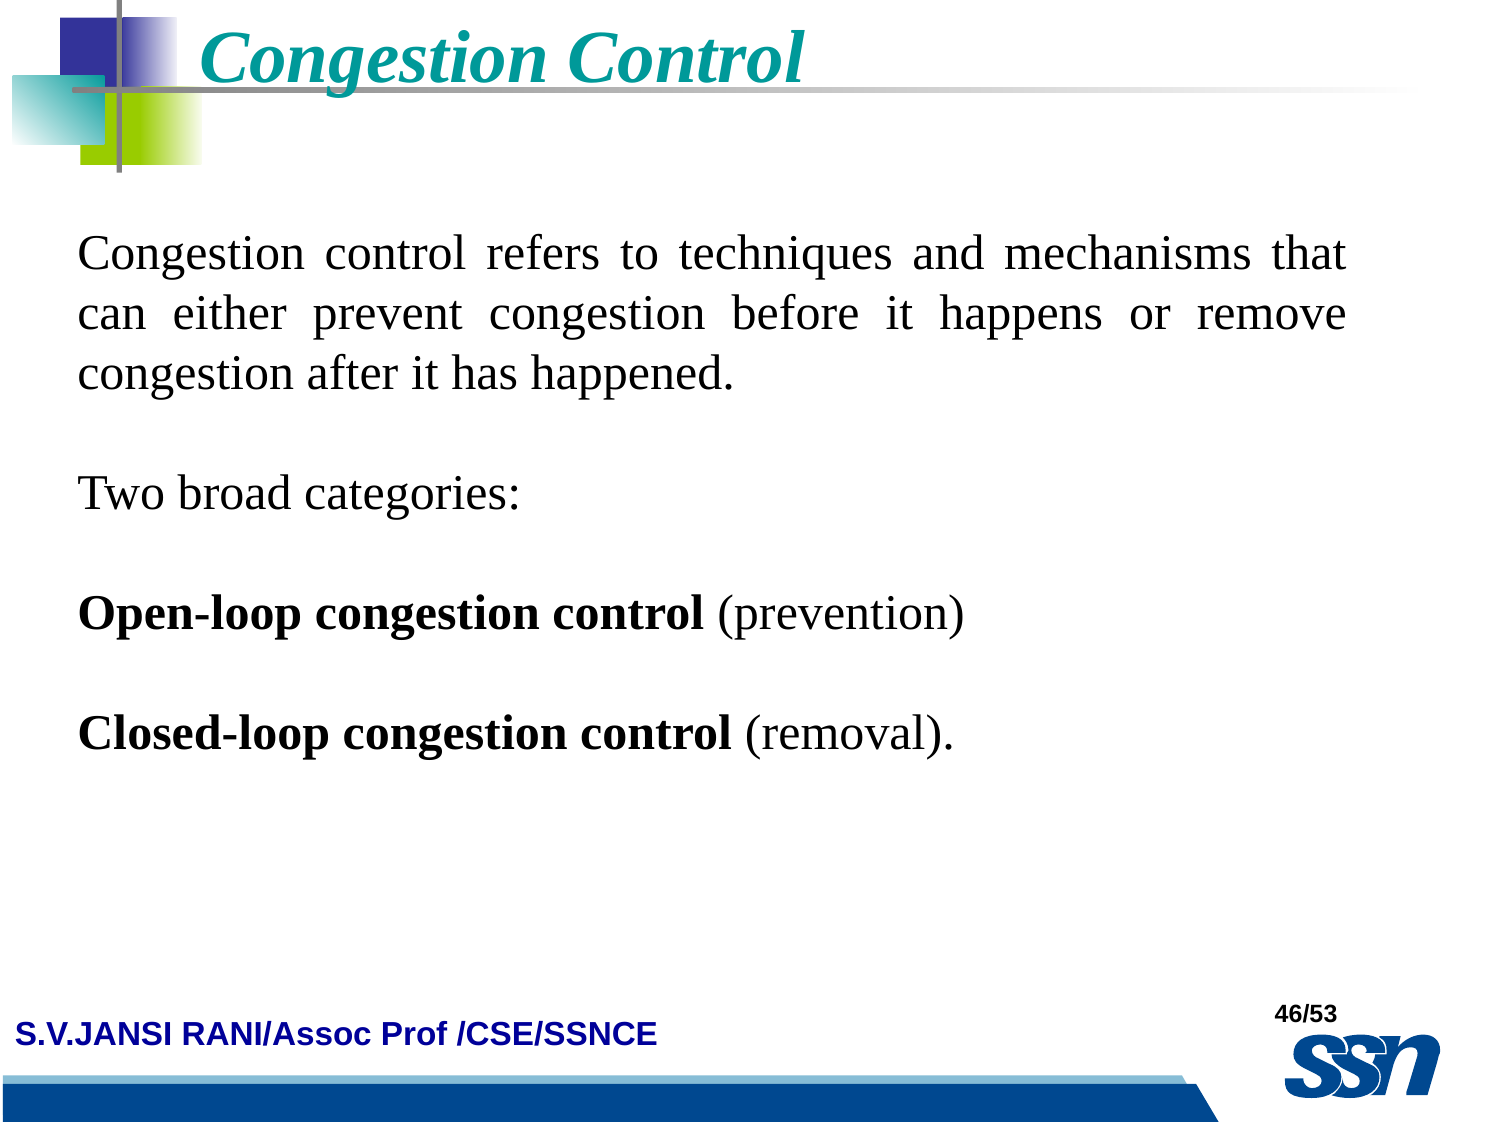

Congestion Control

Congestion control refers to techniques and mechanisms that can either prevent congestion before it happens or remove congestion after it has happened.

Two broad categories:

Open-loop congestion control (prevention)

Closed-loop congestion control (removal).